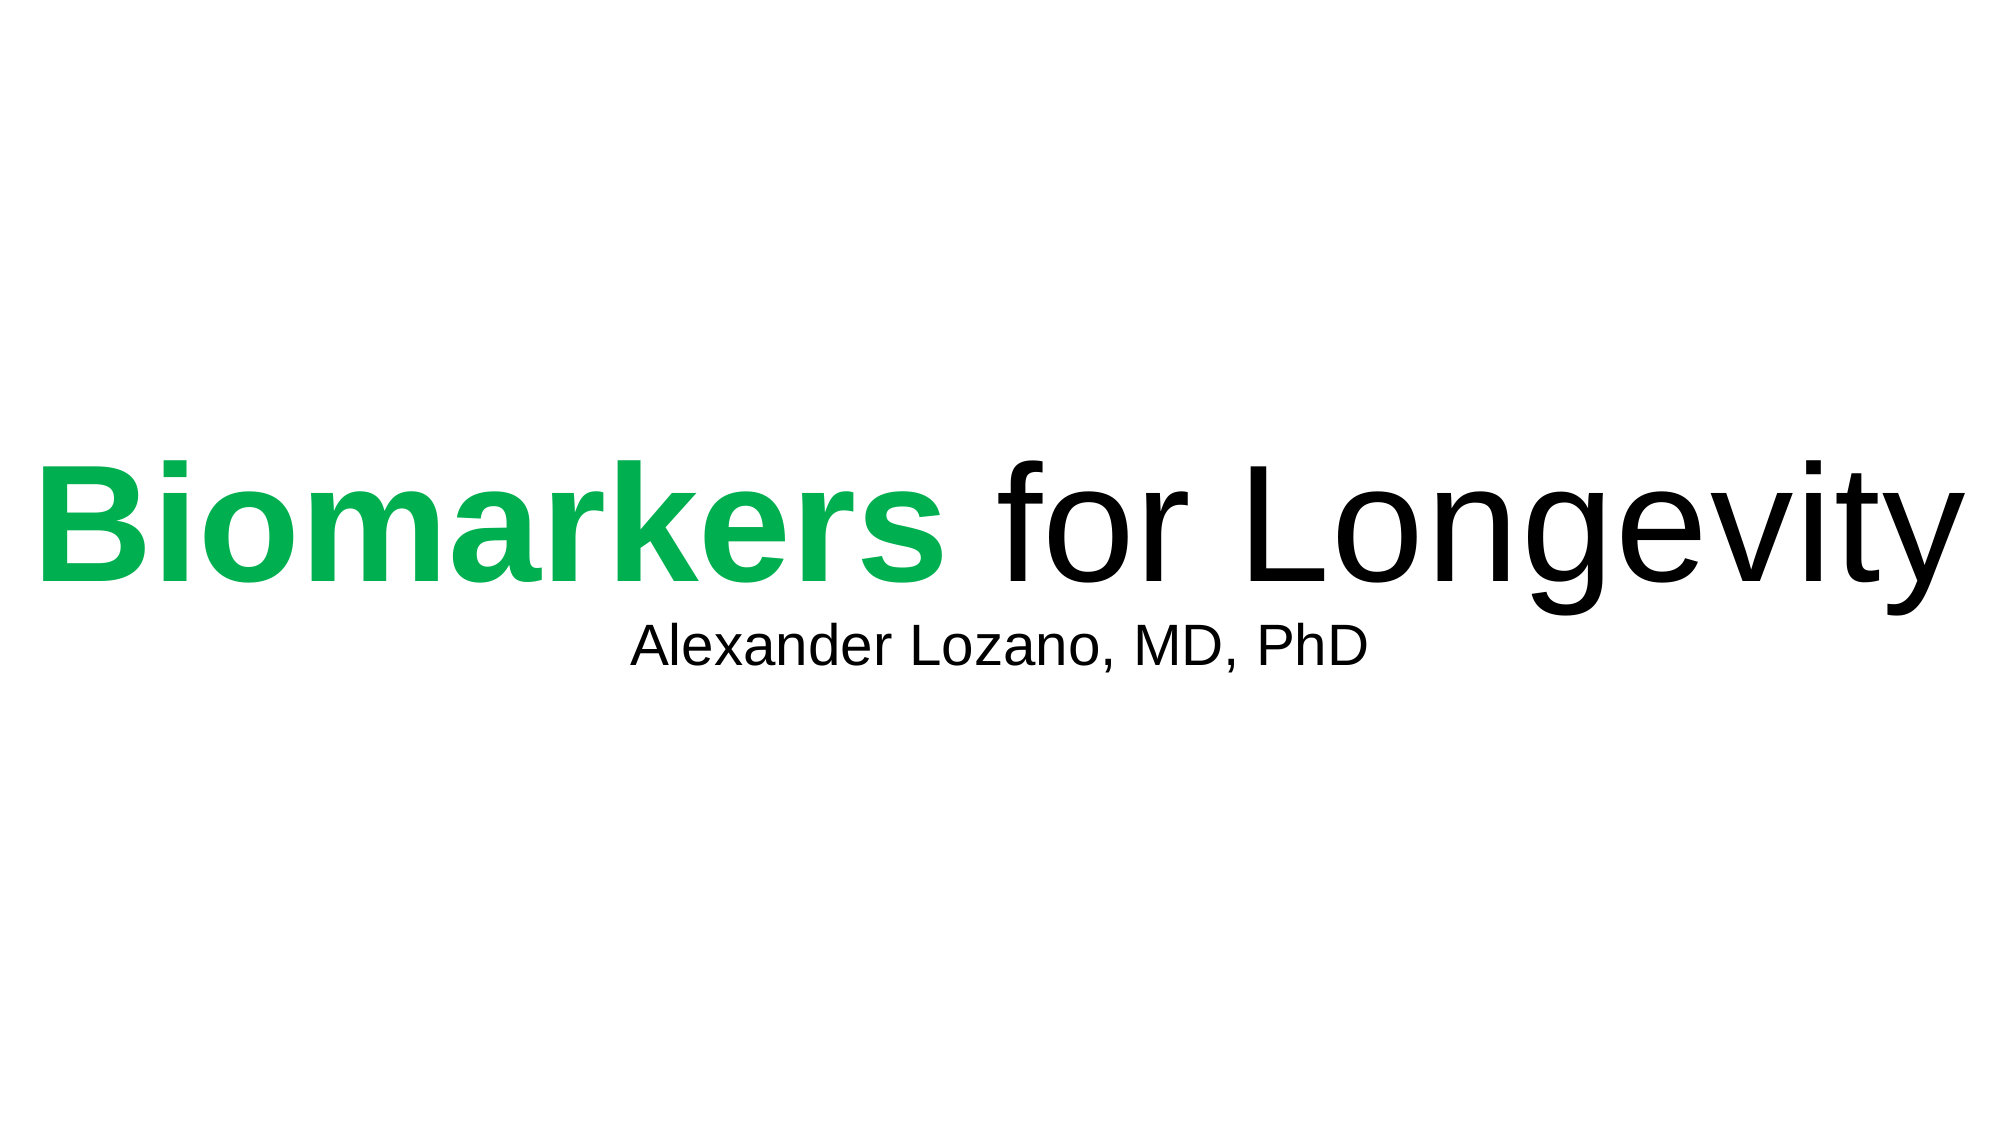

Biomarkers for Longevity
Alexander Lozano, MD, PhD